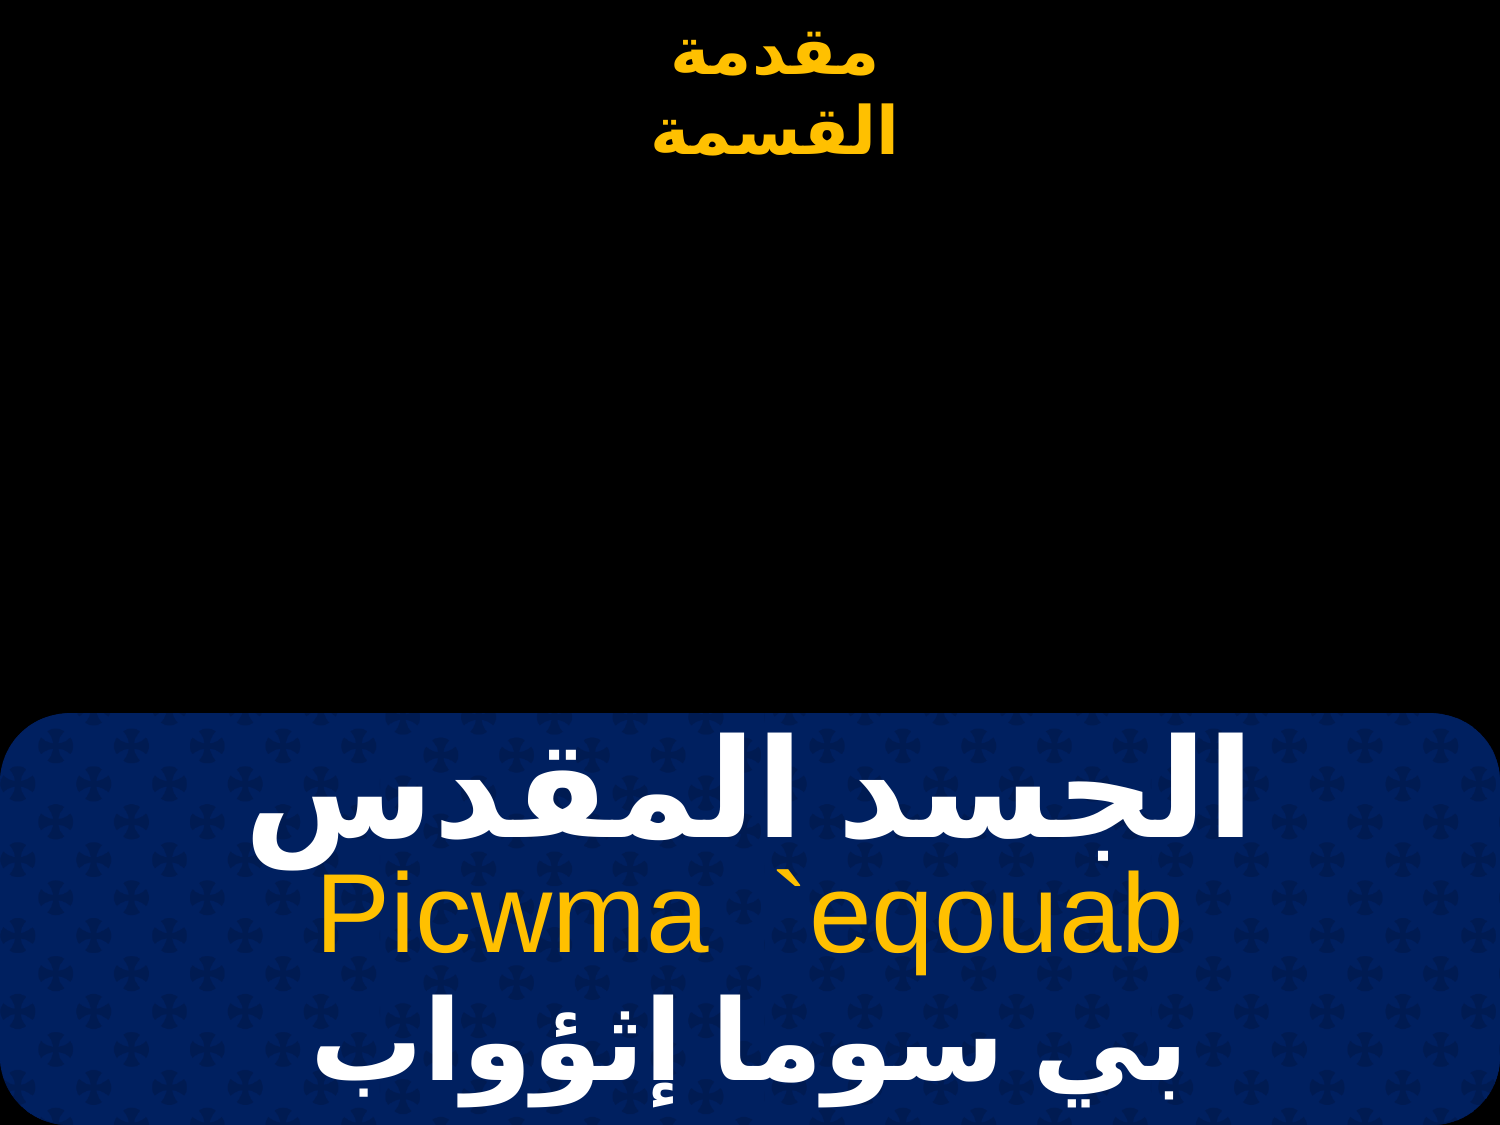

# الجسد المقدس
Picwma  `eqouab
بي سوما إثؤواب